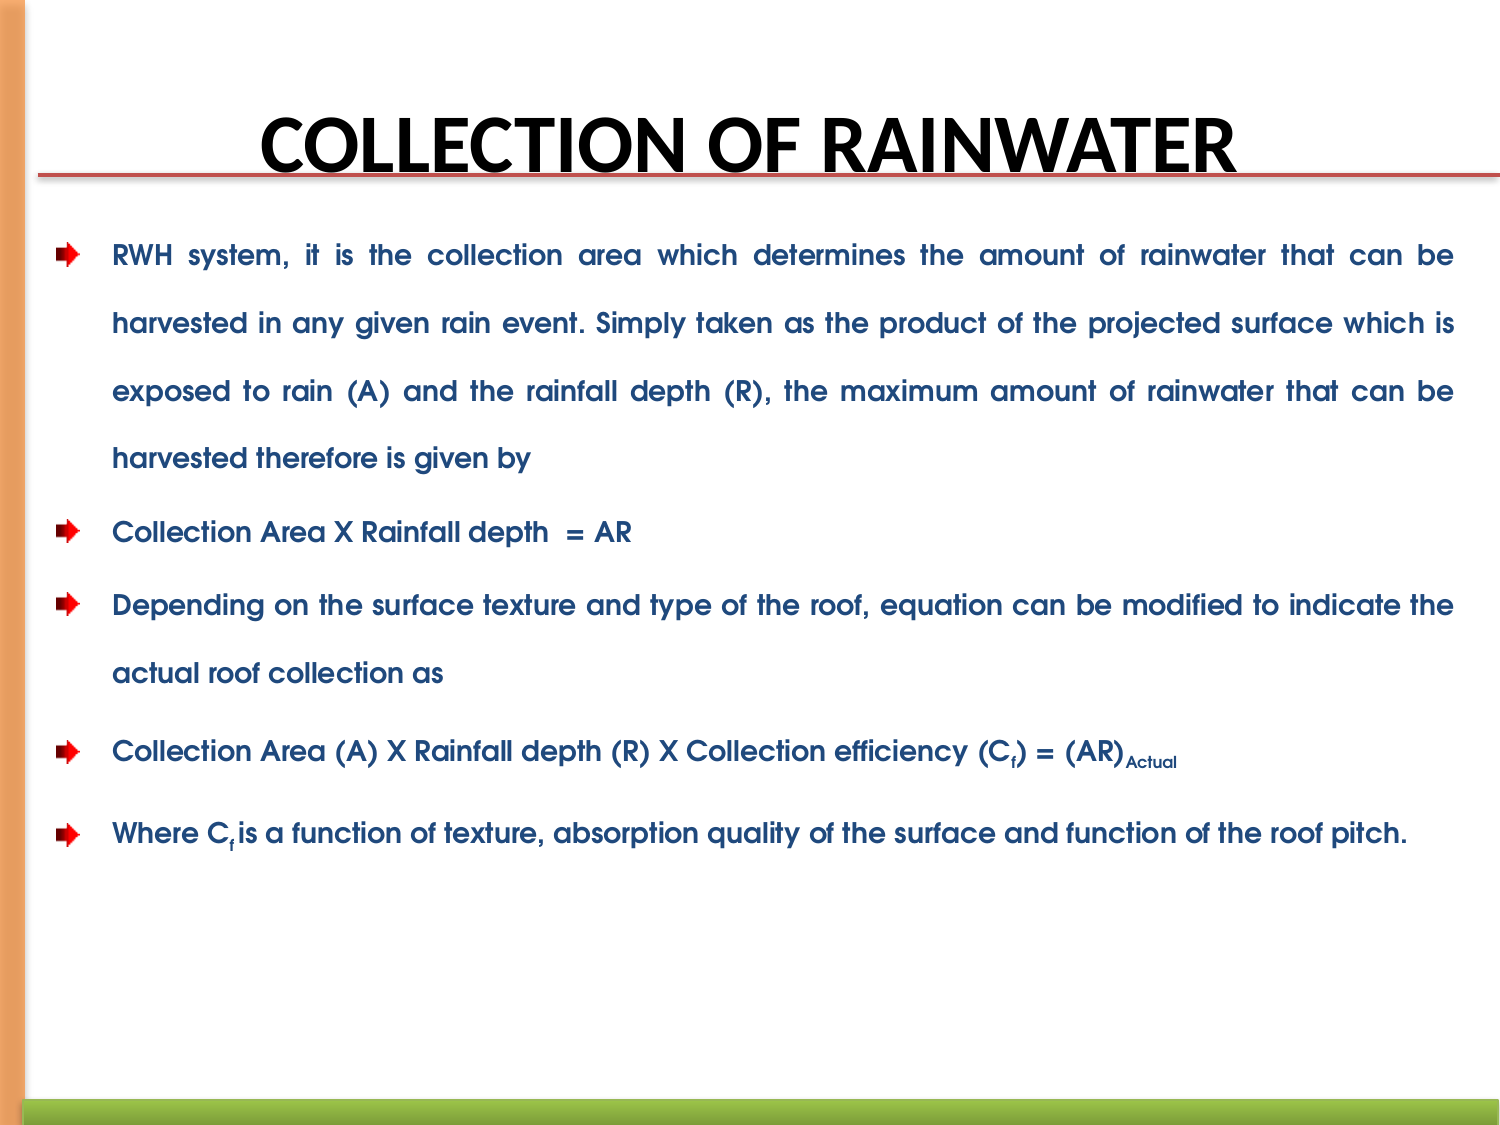

# COLLECTION OF RAINWATER
RWH system, it is the collection area which determines the amount of rainwater that can be harvested in any given rain event. Simply taken as the product of the projected surface which is exposed to rain (A) and the rainfall depth (R), the maximum amount of rainwater that can be harvested therefore is given by
Collection Area X Rainfall depth  = AR
Depending on the surface texture and type of the roof, equation can be modified to indicate the actual roof collection as
Collection Area (A) X Rainfall depth (R) X Collection efficiency (Cf) = (AR)Actual
Where Cf is a function of texture, absorption quality of the surface and function of the roof pitch.